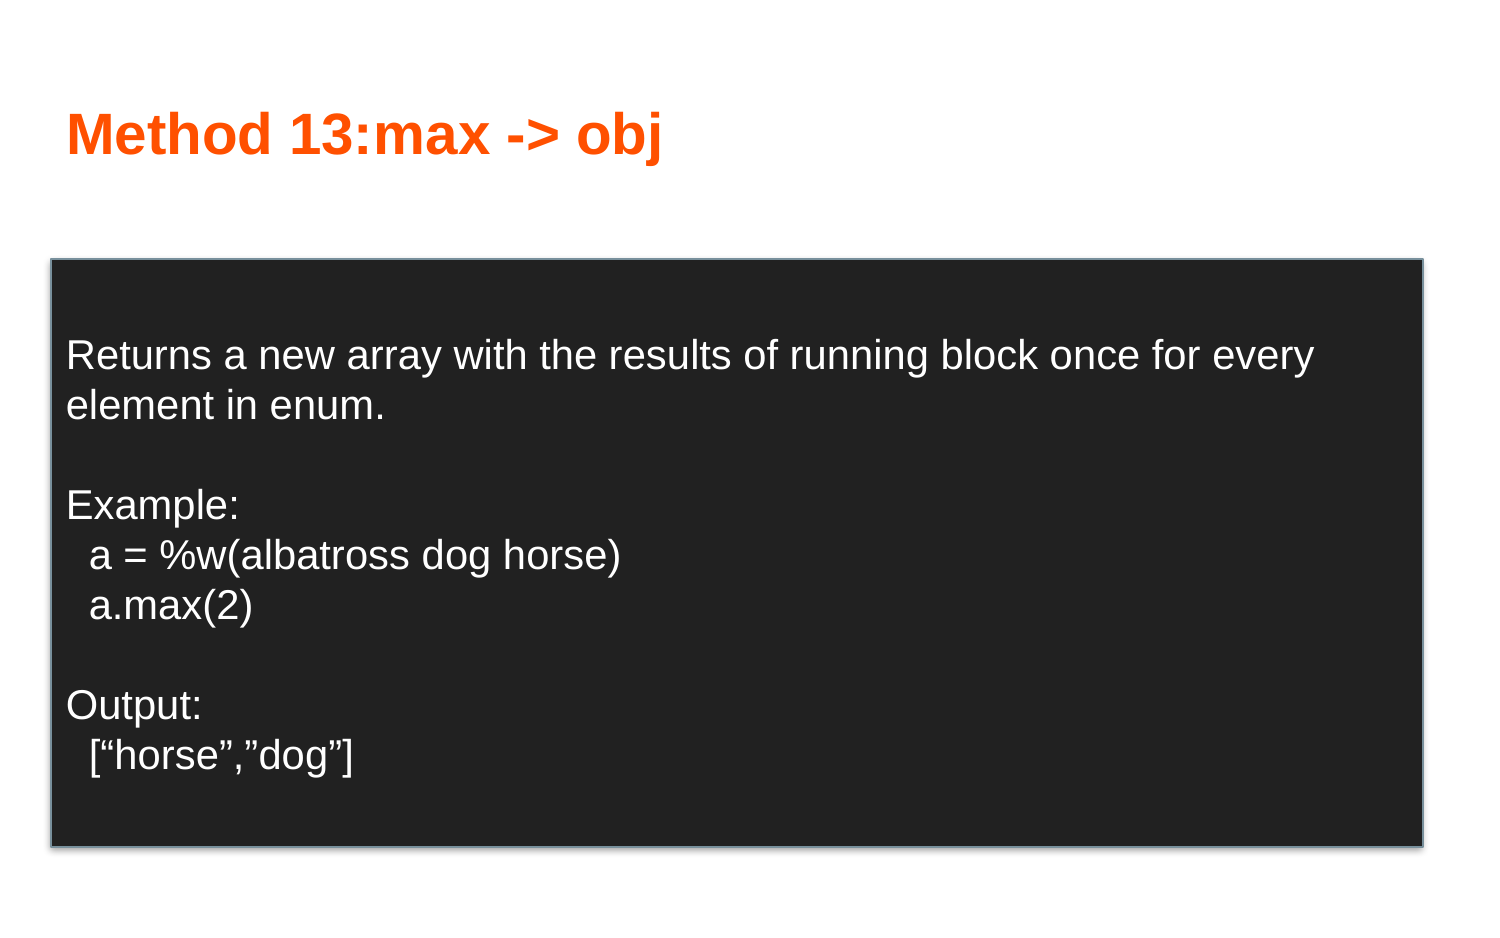

# Method 13:max -> obj
Returns a new array with the results of running block once for every element in enum.

Example:
  a = %w(albatross dog horse)
  a.max(2)

Output:
  [“horse”,”dog”]